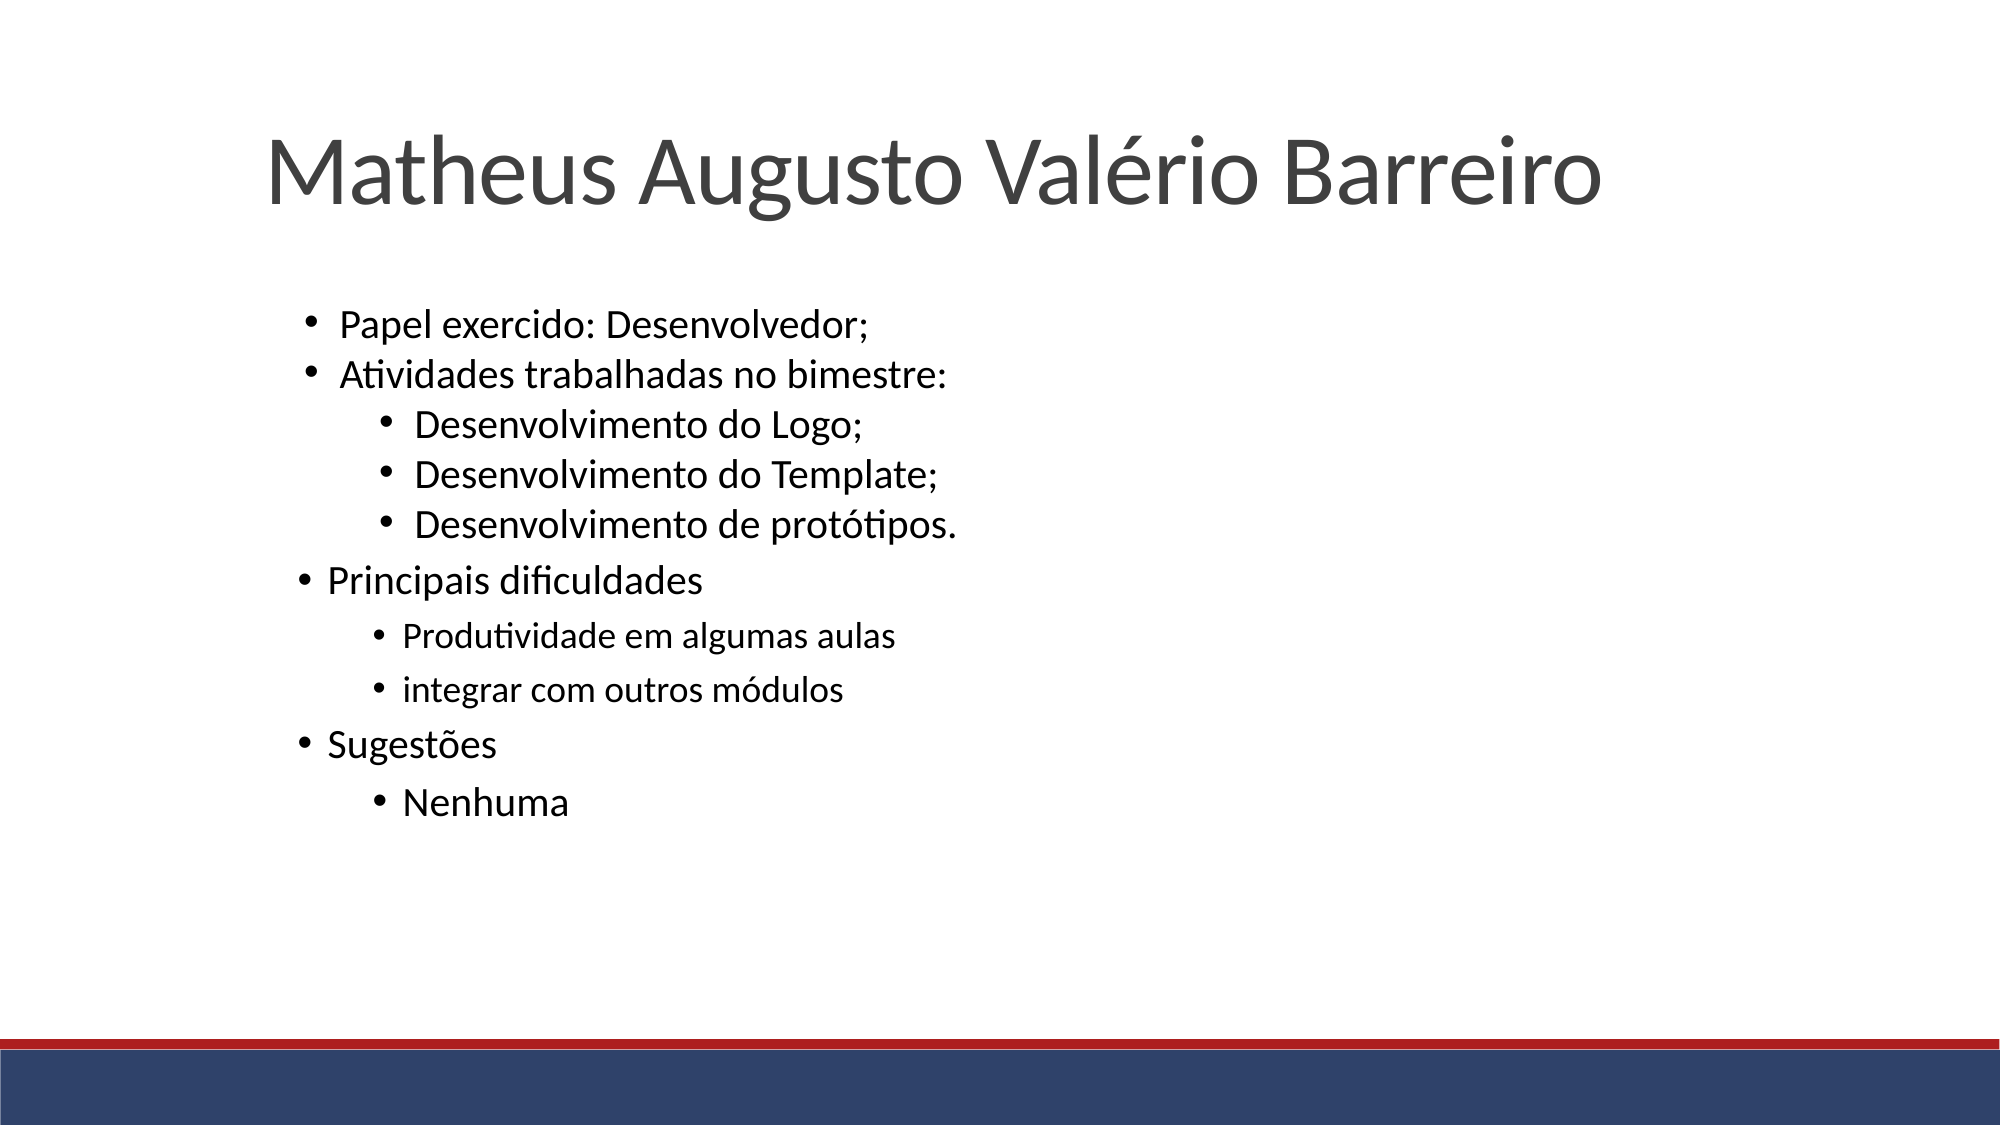

Matheus Augusto Valério Barreiro
Papel exercido: Desenvolvedor;
Atividades trabalhadas no bimestre:
Desenvolvimento do Logo;
Desenvolvimento do Template;
Desenvolvimento de protótipos.
Principais dificuldades
Produtividade em algumas aulas
integrar com outros módulos
Sugestões
Nenhuma